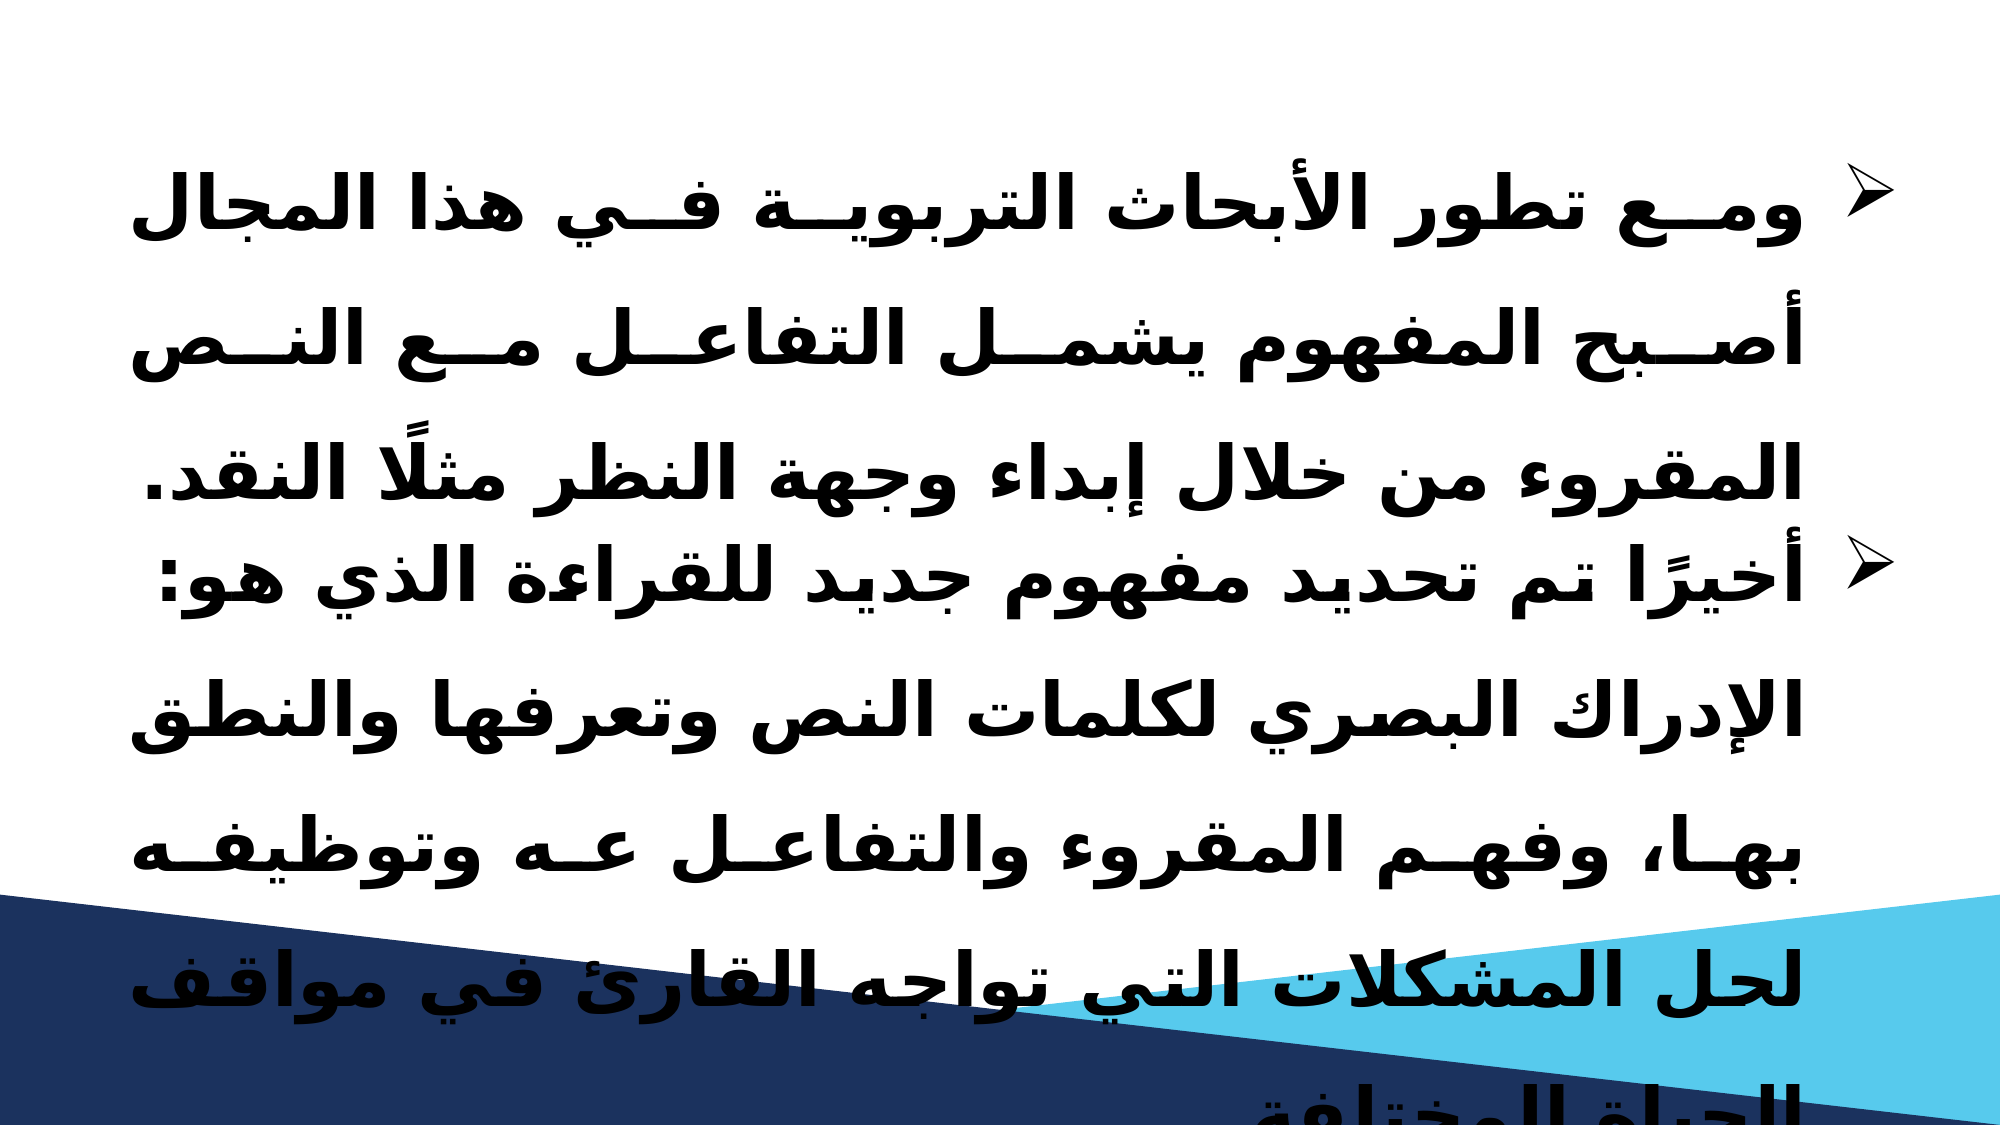

ومع تطور الأبحاث التربوية في هذا المجال أصبح المفهوم يشمل التفاعل مع النص المقروء من خلال إبداء وجهة النظر مثلًا النقد.
أخيرًا تم تحديد مفهوم جديد للقراءة الذي هو:  الإدراك البصري لكلمات النص وتعرفها والنطق بها، وفهم المقروء والتفاعل عه وتوظيفه لحل المشكلات التي تواجه القارئ في مواقف الحياة المختلفة.